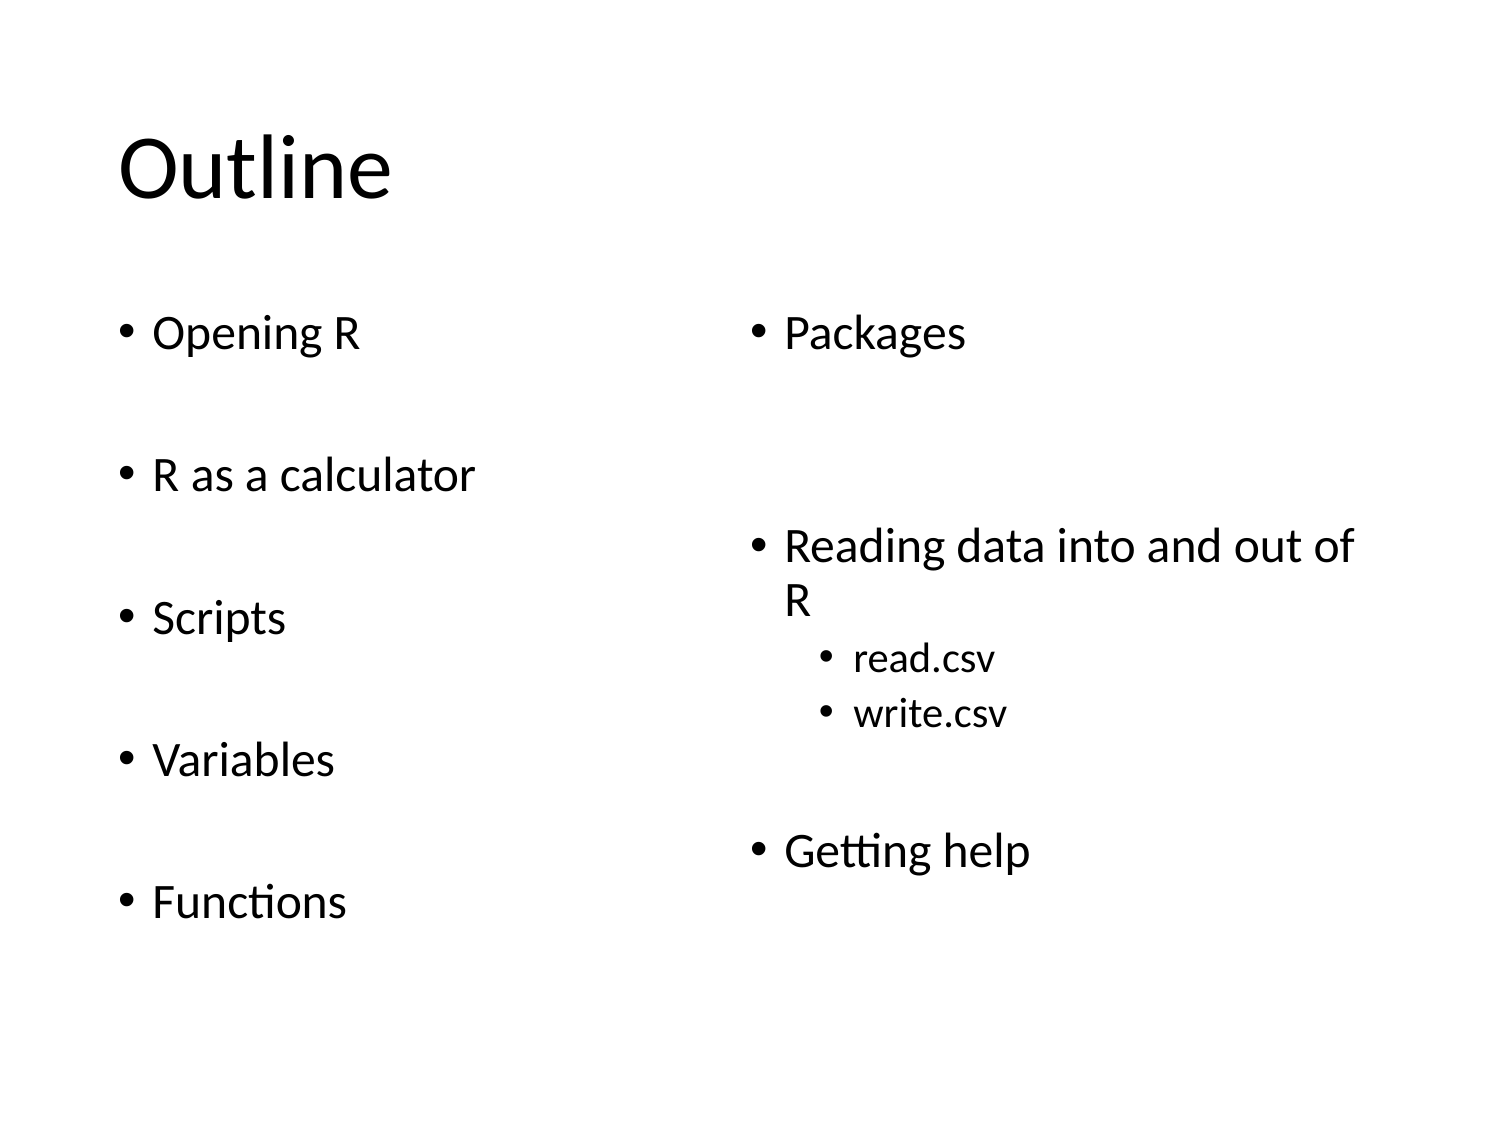

# Outline
Opening R

R as a calculator

Scripts

Variables

Functions

Packages

Reading data into and out of R
read.csv
write.csv

Getting help